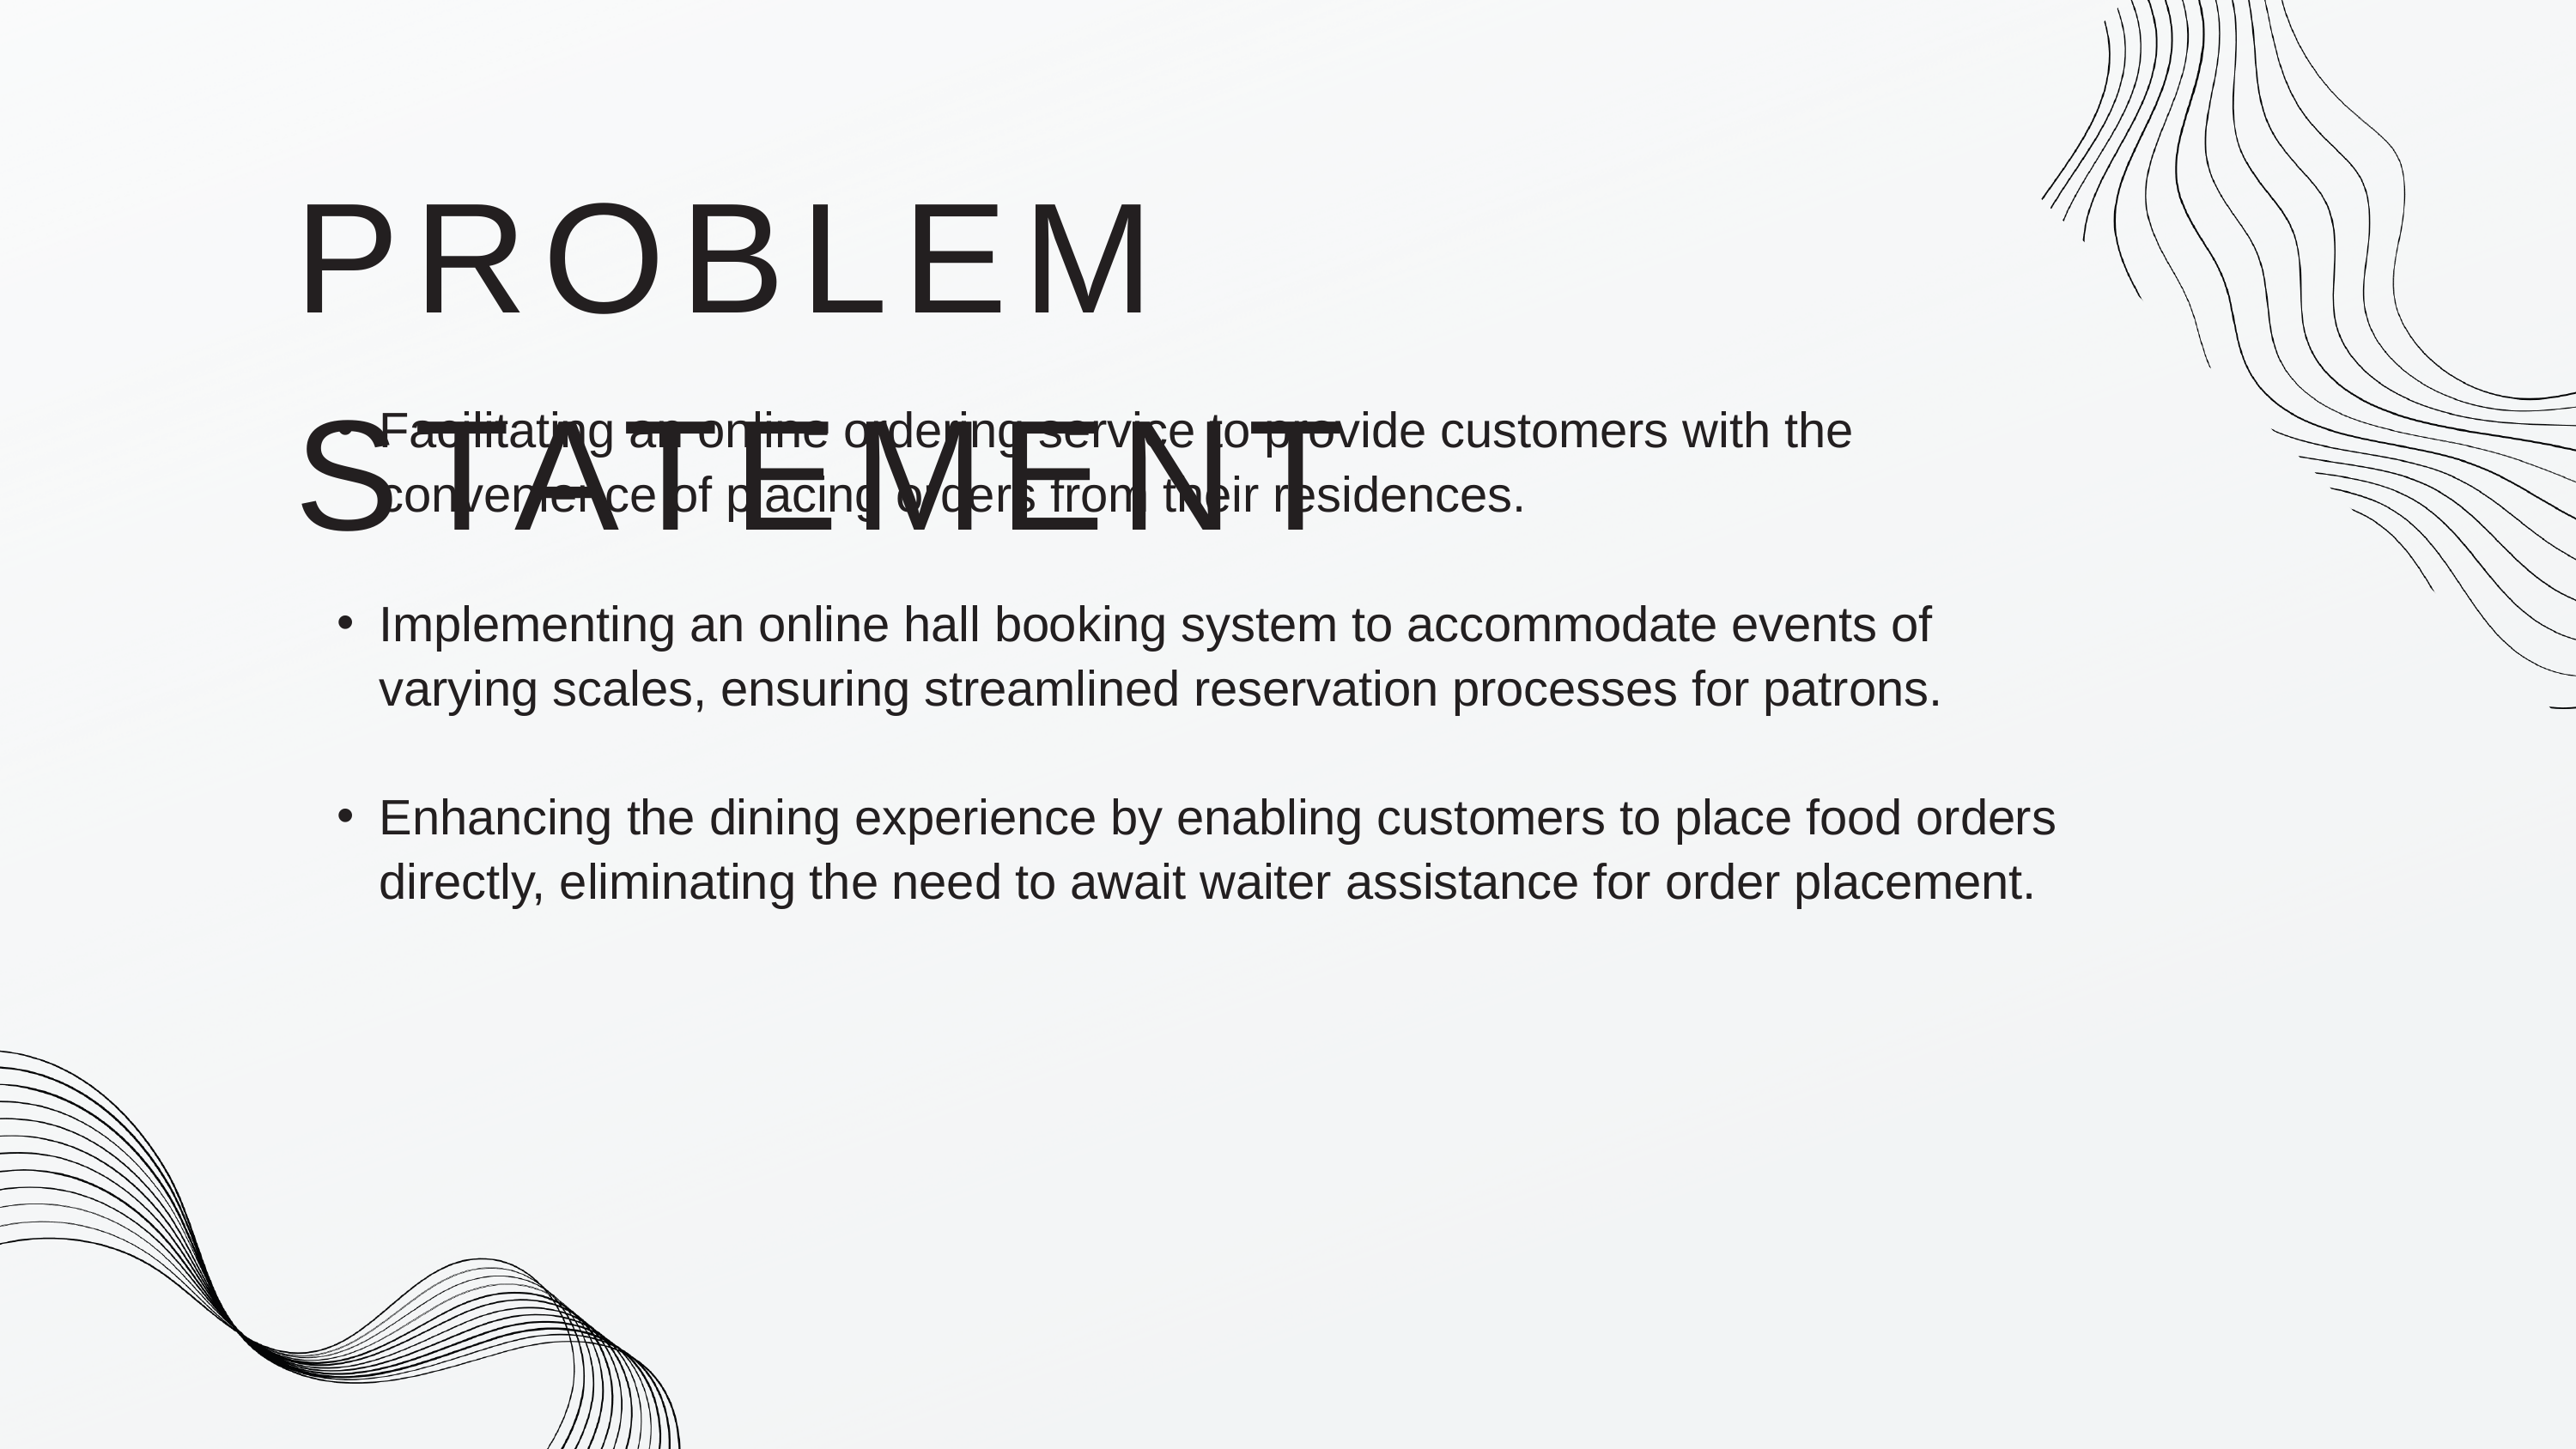

PROBLEM STATEMENT
Facilitating an online ordering service to provide customers with the convenience of placing orders from their residences.

Implementing an online hall booking system to accommodate events of varying scales, ensuring streamlined reservation processes for patrons.

Enhancing the dining experience by enabling customers to place food orders directly, eliminating the need to await waiter assistance for order placement.